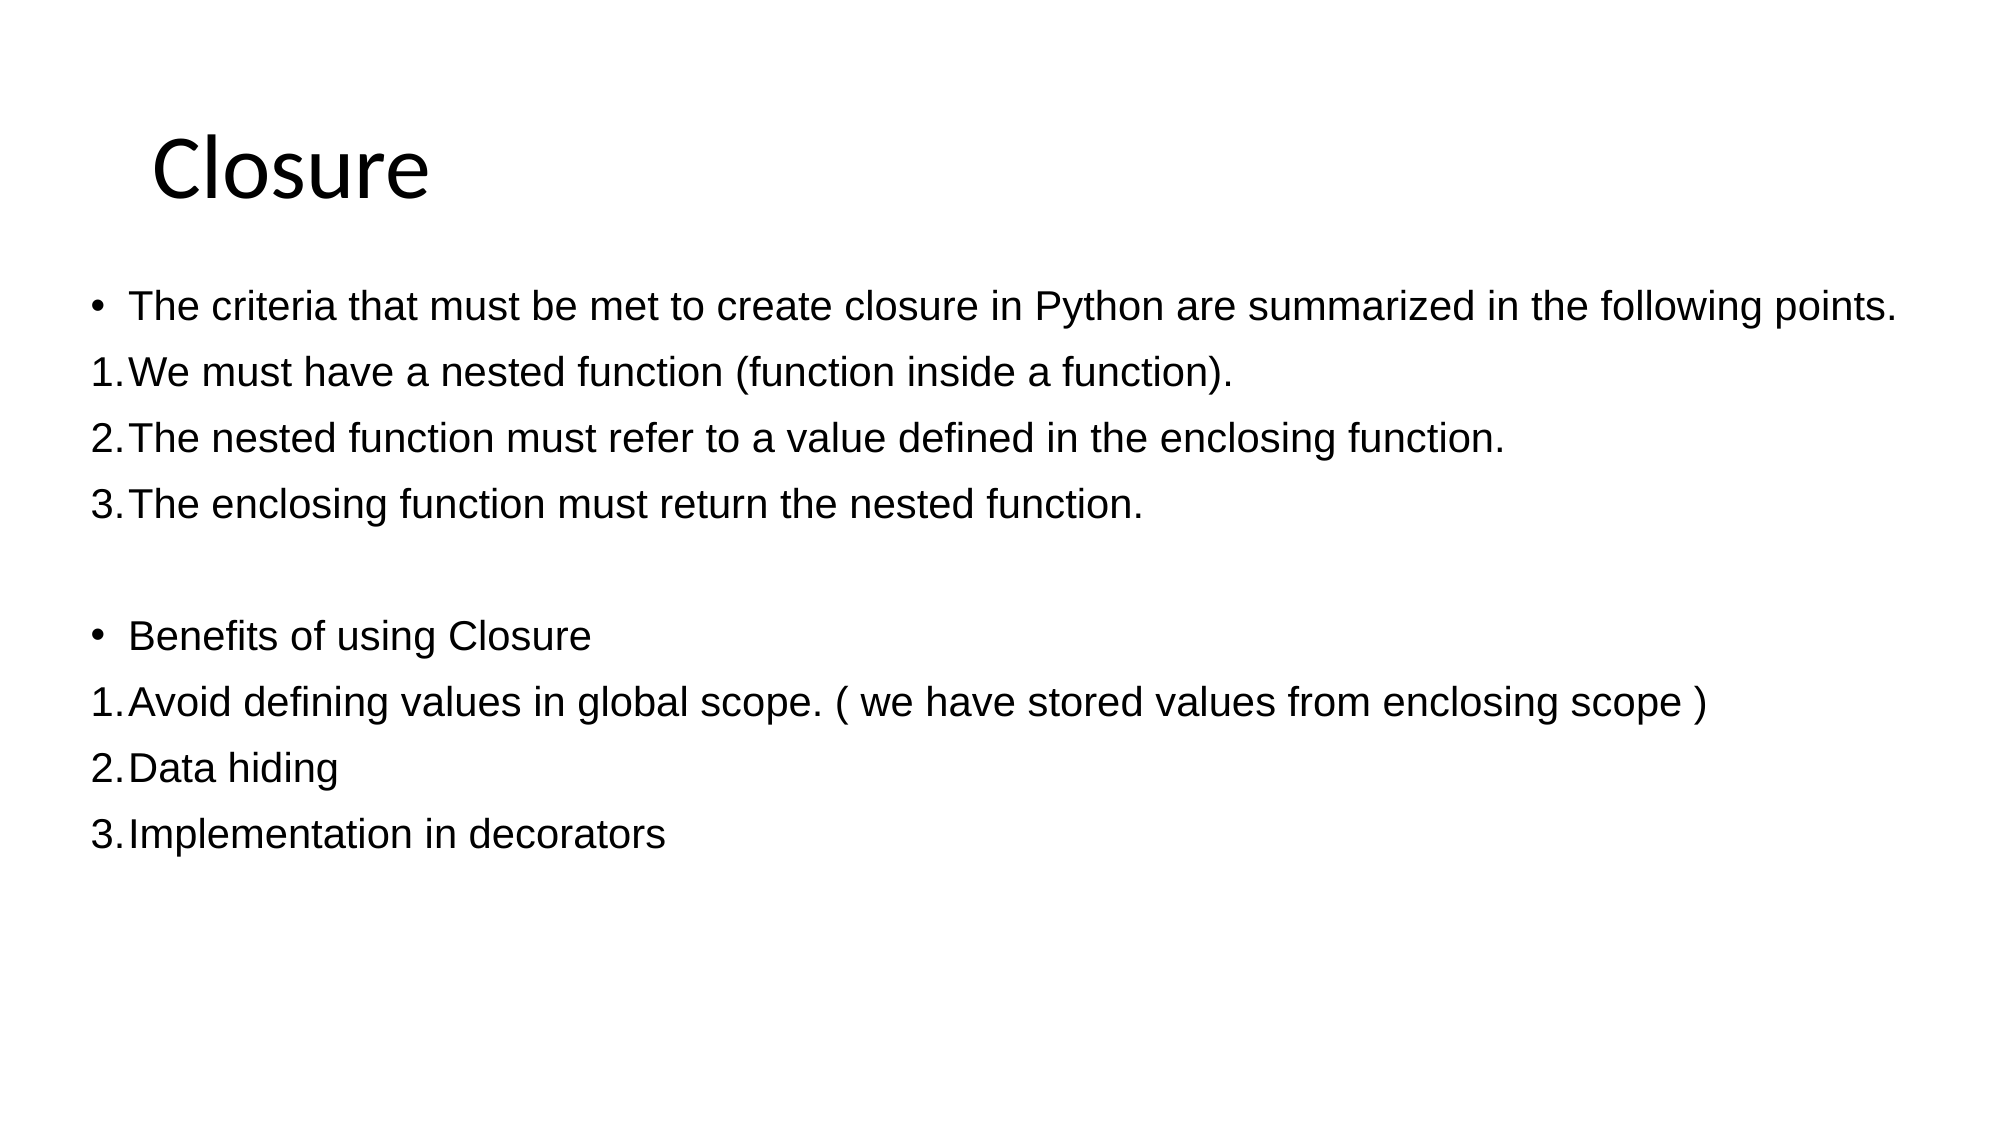

# Closure
The criteria that must be met to create closure in Python are summarized in the following points.
We must have a nested function (function inside a function).
The nested function must refer to a value defined in the enclosing function.
The enclosing function must return the nested function.

Benefits of using Closure
Avoid defining values in global scope. ( we have stored values from enclosing scope )
Data hiding
Implementation in decorators